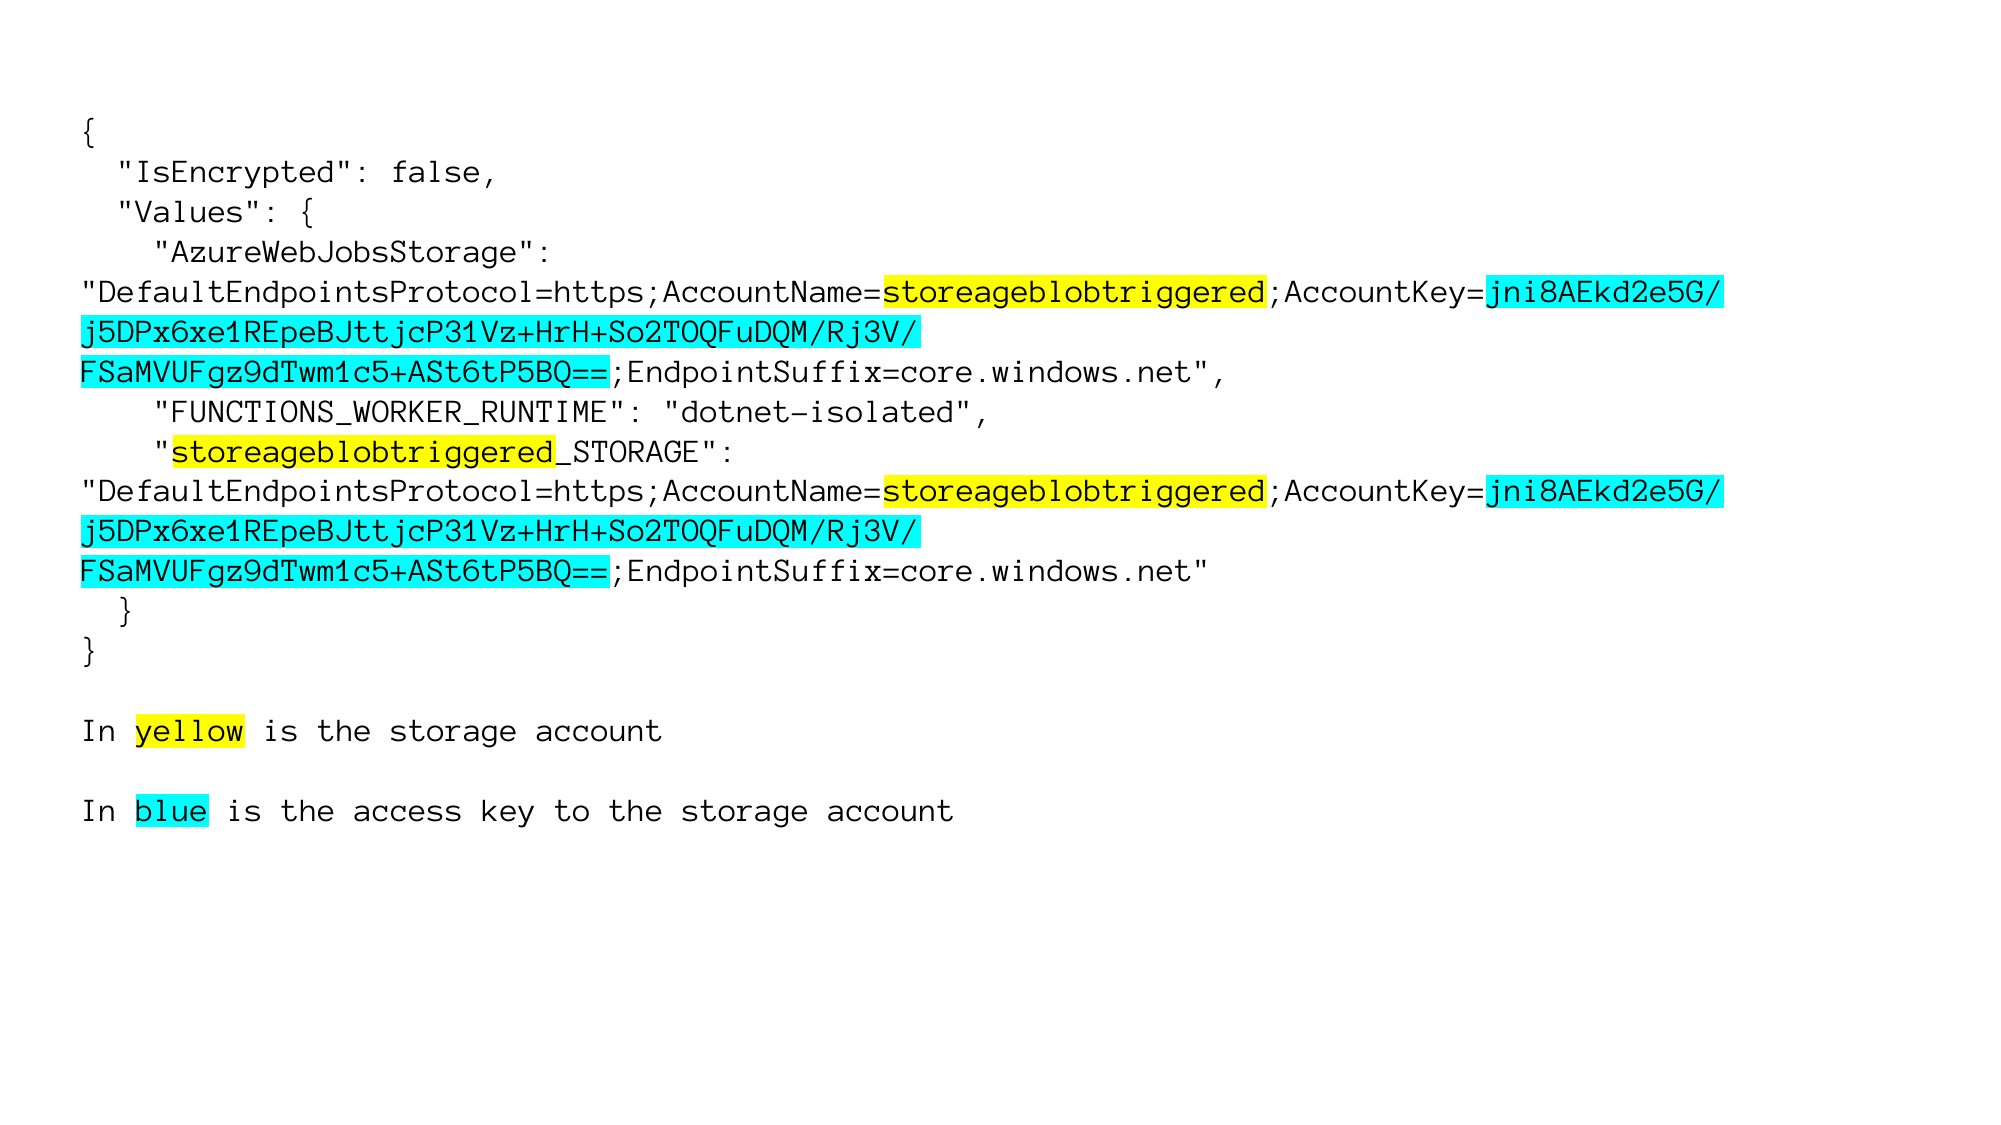

{
  "IsEncrypted": false,
  "Values": {
    "AzureWebJobsStorage": "DefaultEndpointsProtocol=https;AccountName=storeageblobtriggered;AccountKey=jni8AEkd2e5G/j5DPx6xe1REpeBJttjcP31Vz+HrH+So2TOQFuDQM/Rj3V/FSaMVUFgz9dTwm1c5+ASt6tP5BQ==;EndpointSuffix=core.windows.net",
    "FUNCTIONS_WORKER_RUNTIME": "dotnet-isolated",
    "storeageblobtriggered_STORAGE": "DefaultEndpointsProtocol=https;AccountName=storeageblobtriggered;AccountKey=jni8AEkd2e5G/j5DPx6xe1REpeBJttjcP31Vz+HrH+So2TOQFuDQM/Rj3V/FSaMVUFgz9dTwm1c5+ASt6tP5BQ==;EndpointSuffix=core.windows.net"
  }
}

In yellow is the storage account

In blue is the access key to the storage account